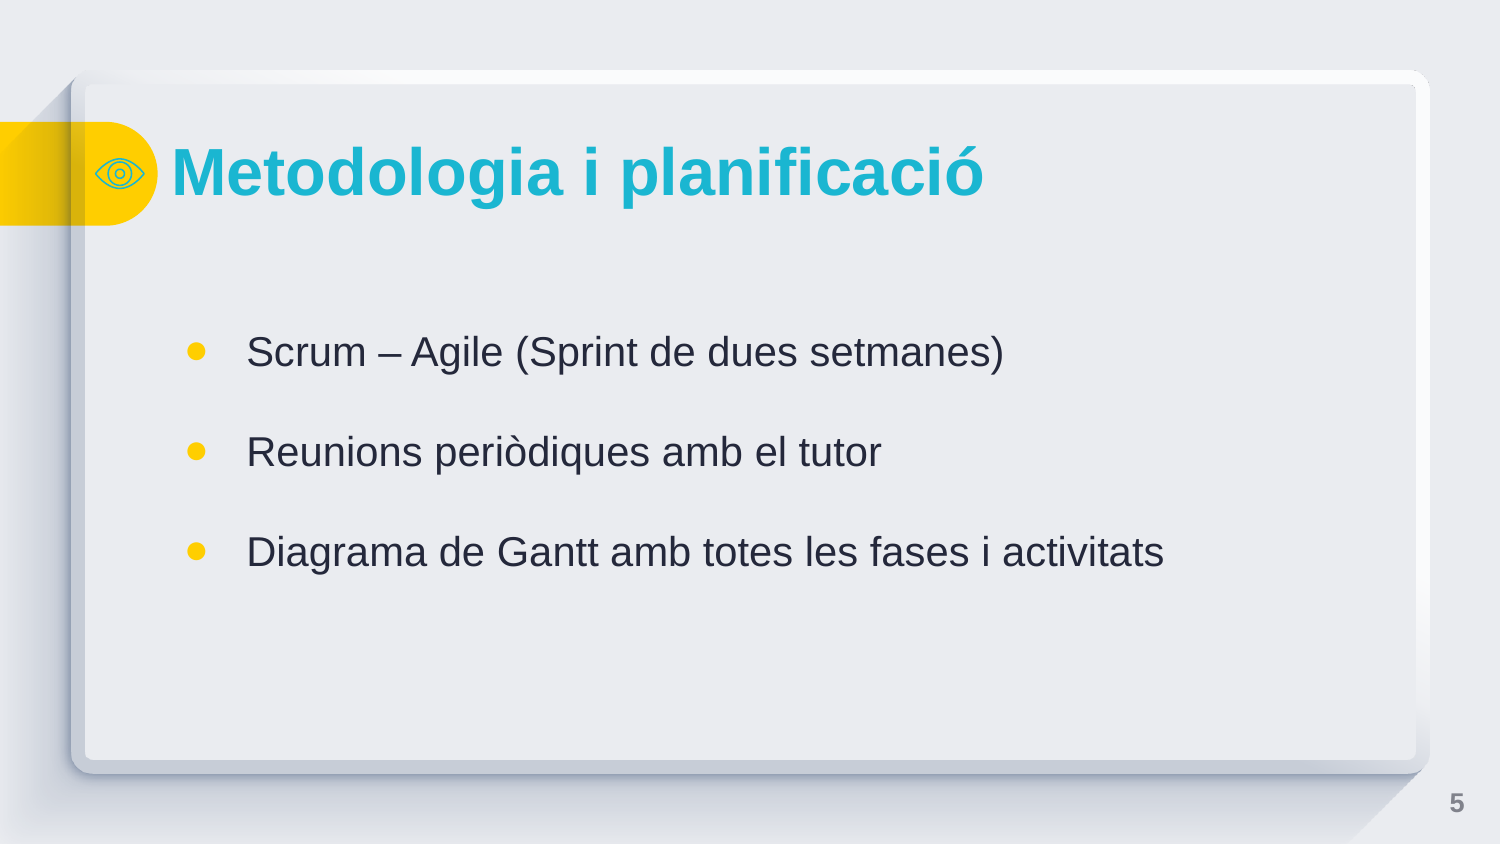

# Metodologia i planificació

Scrum – Agile (Sprint de dues setmanes)
Reunions periòdiques amb el tutor
Diagrama de Gantt amb totes les fases i activitats
5